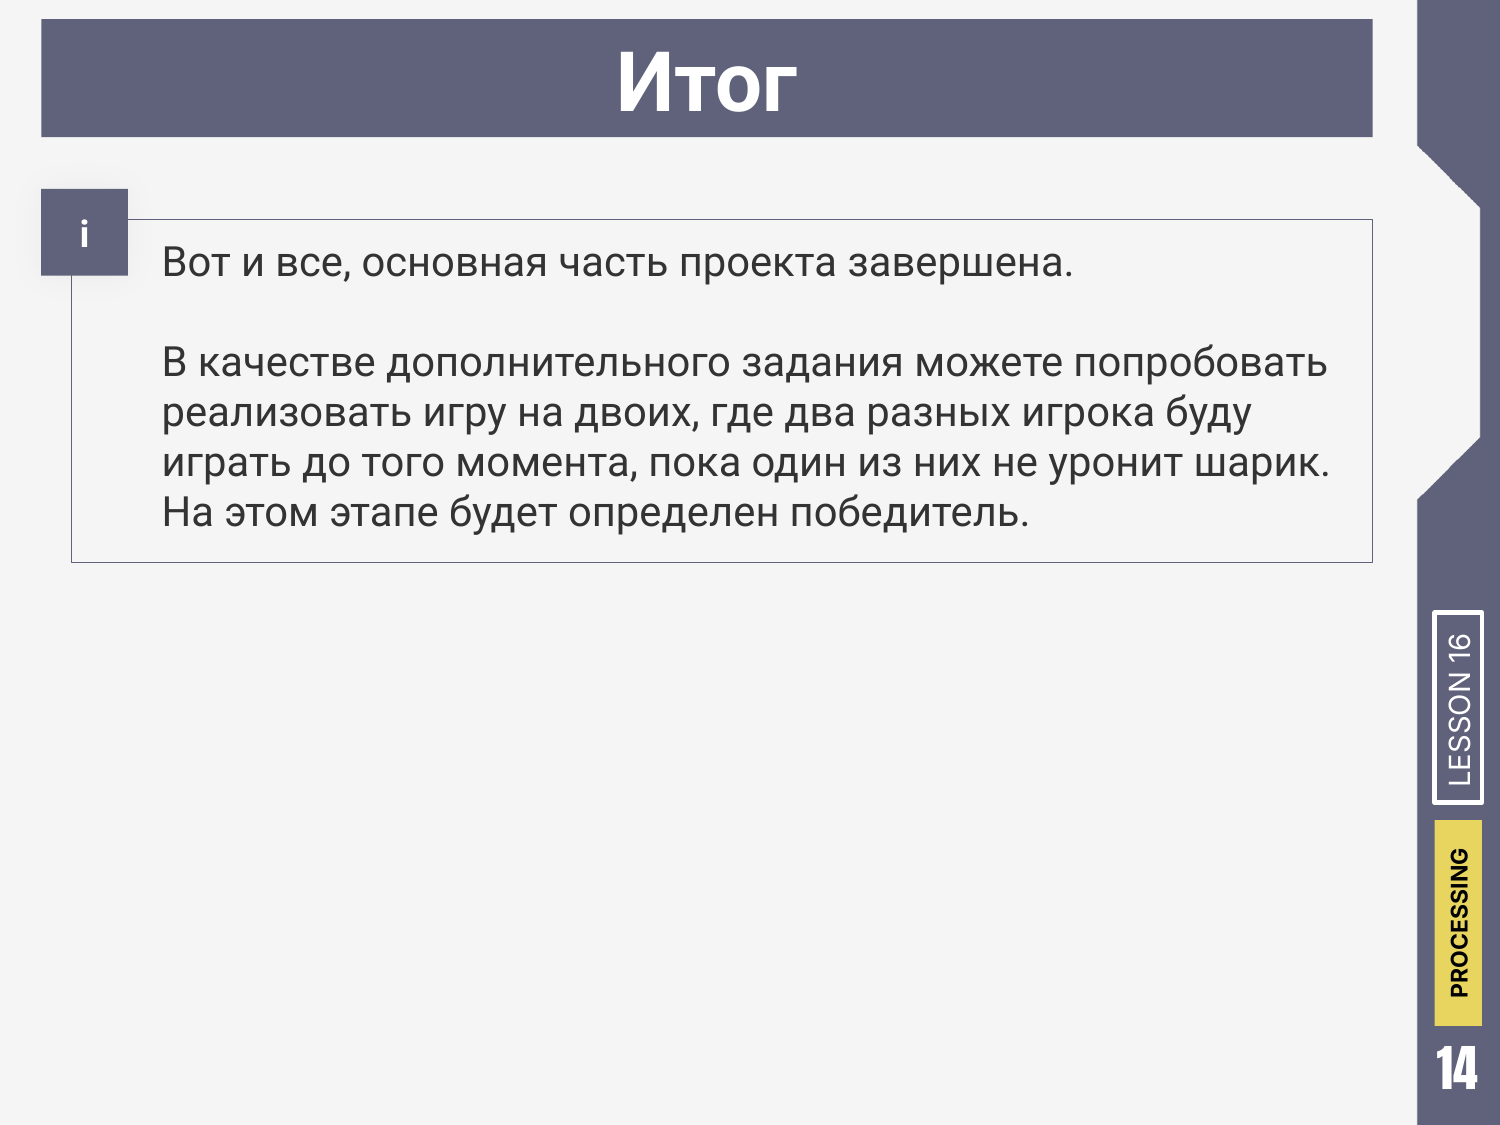

# Итог
і
Вот и все, основная часть проекта завершена.

В качестве дополнительного задания можете попробовать реализовать игру на двоих, где два разных игрока буду играть до того момента, пока один из них не уронит шарик. На этом этапе будет определен победитель.
LESSON 16
14